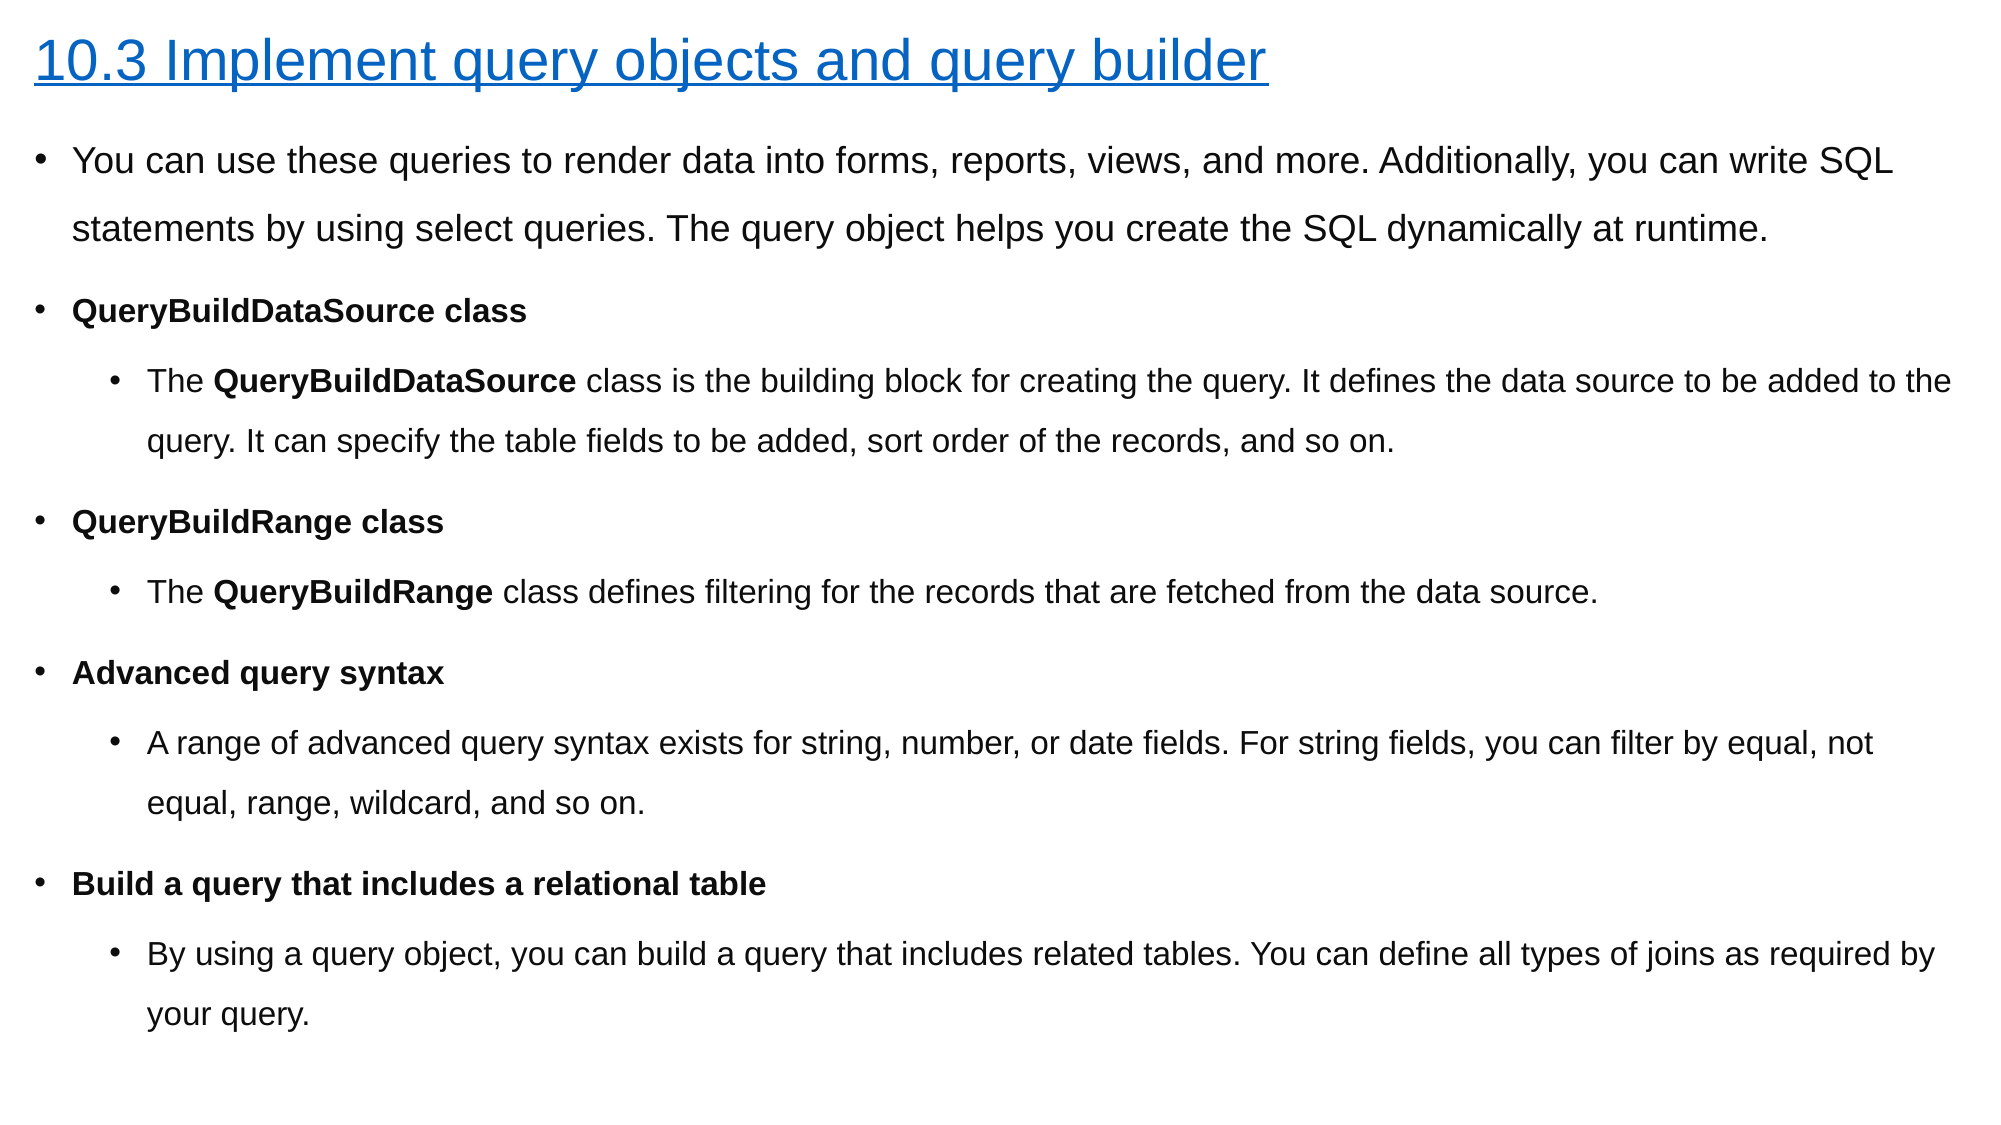

10.3 Implement query objects and query builder
You can use these queries to render data into forms, reports, views, and more. Additionally, you can write SQL statements by using select queries. The query object helps you create the SQL dynamically at runtime.
QueryBuildDataSource class
The QueryBuildDataSource class is the building block for creating the query. It defines the data source to be added to the query. It can specify the table fields to be added, sort order of the records, and so on.
QueryBuildRange class
The QueryBuildRange class defines filtering for the records that are fetched from the data source.
Advanced query syntax
A range of advanced query syntax exists for string, number, or date fields. For string fields, you can filter by equal, not equal, range, wildcard, and so on.
Build a query that includes a relational table
By using a query object, you can build a query that includes related tables. You can define all types of joins as required by your query.